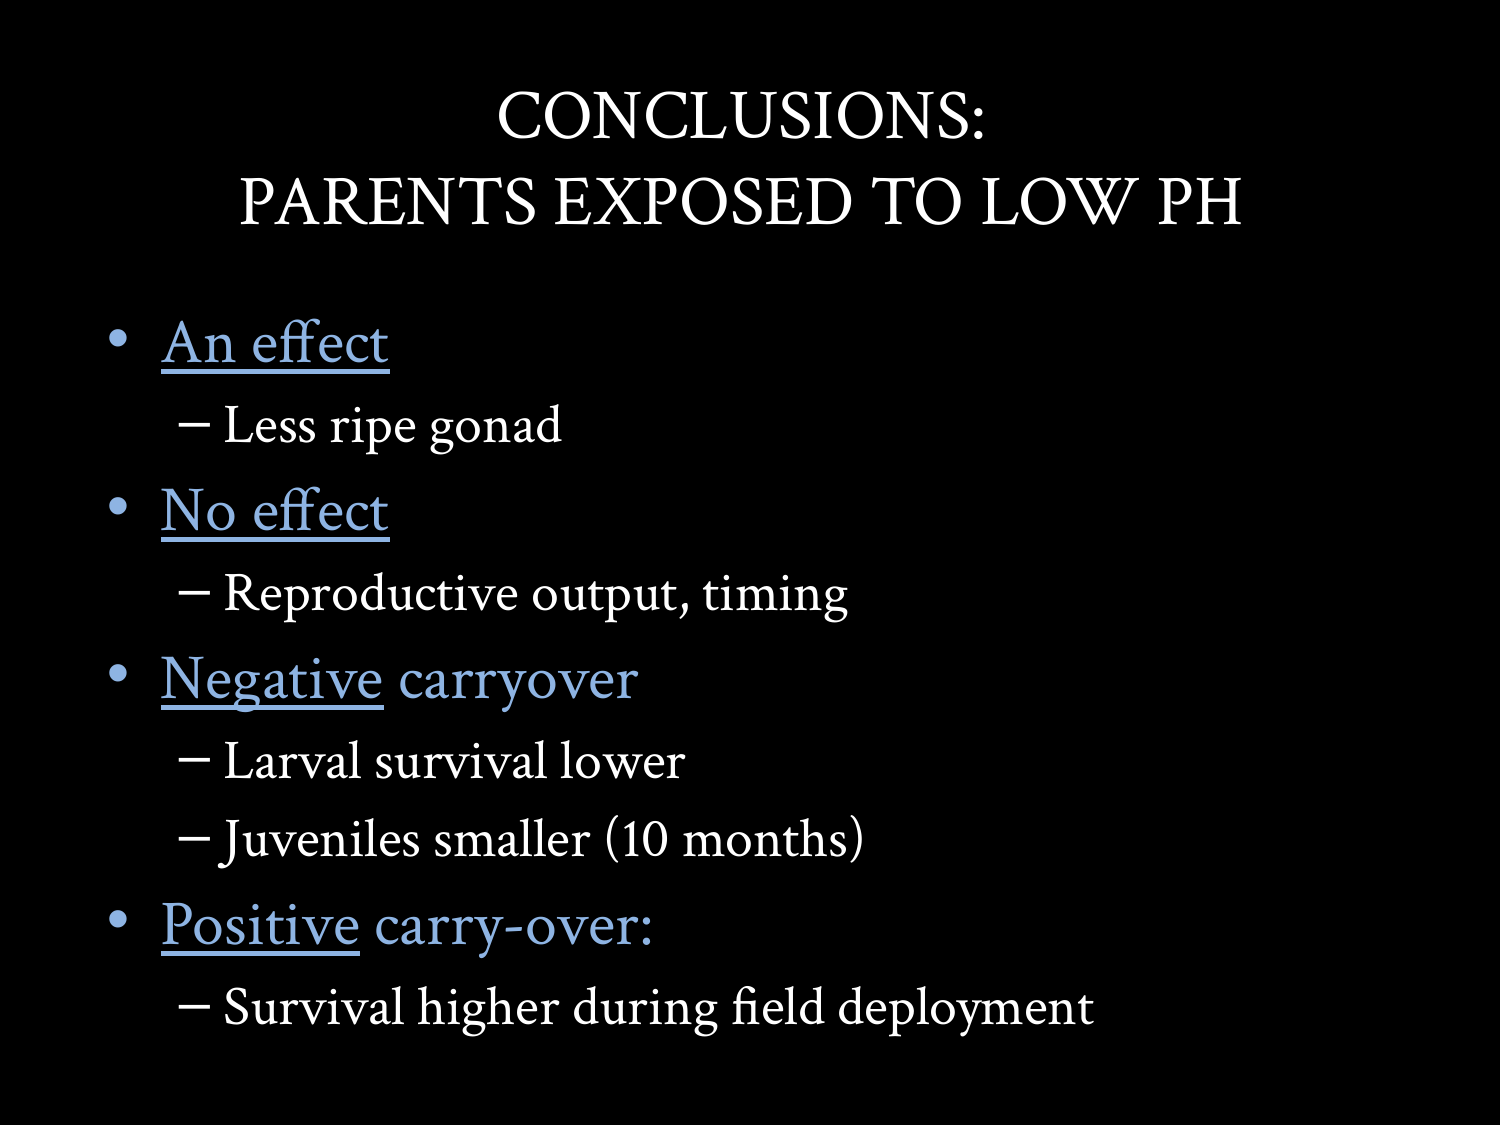

# Conclusions: parents exposed to low pH
An effect
Less ripe gonad
No effect
Reproductive output, timing
Negative carryover
Larval survival lower
Juveniles smaller (10 months)
Positive carry-over:
Survival higher during field deployment